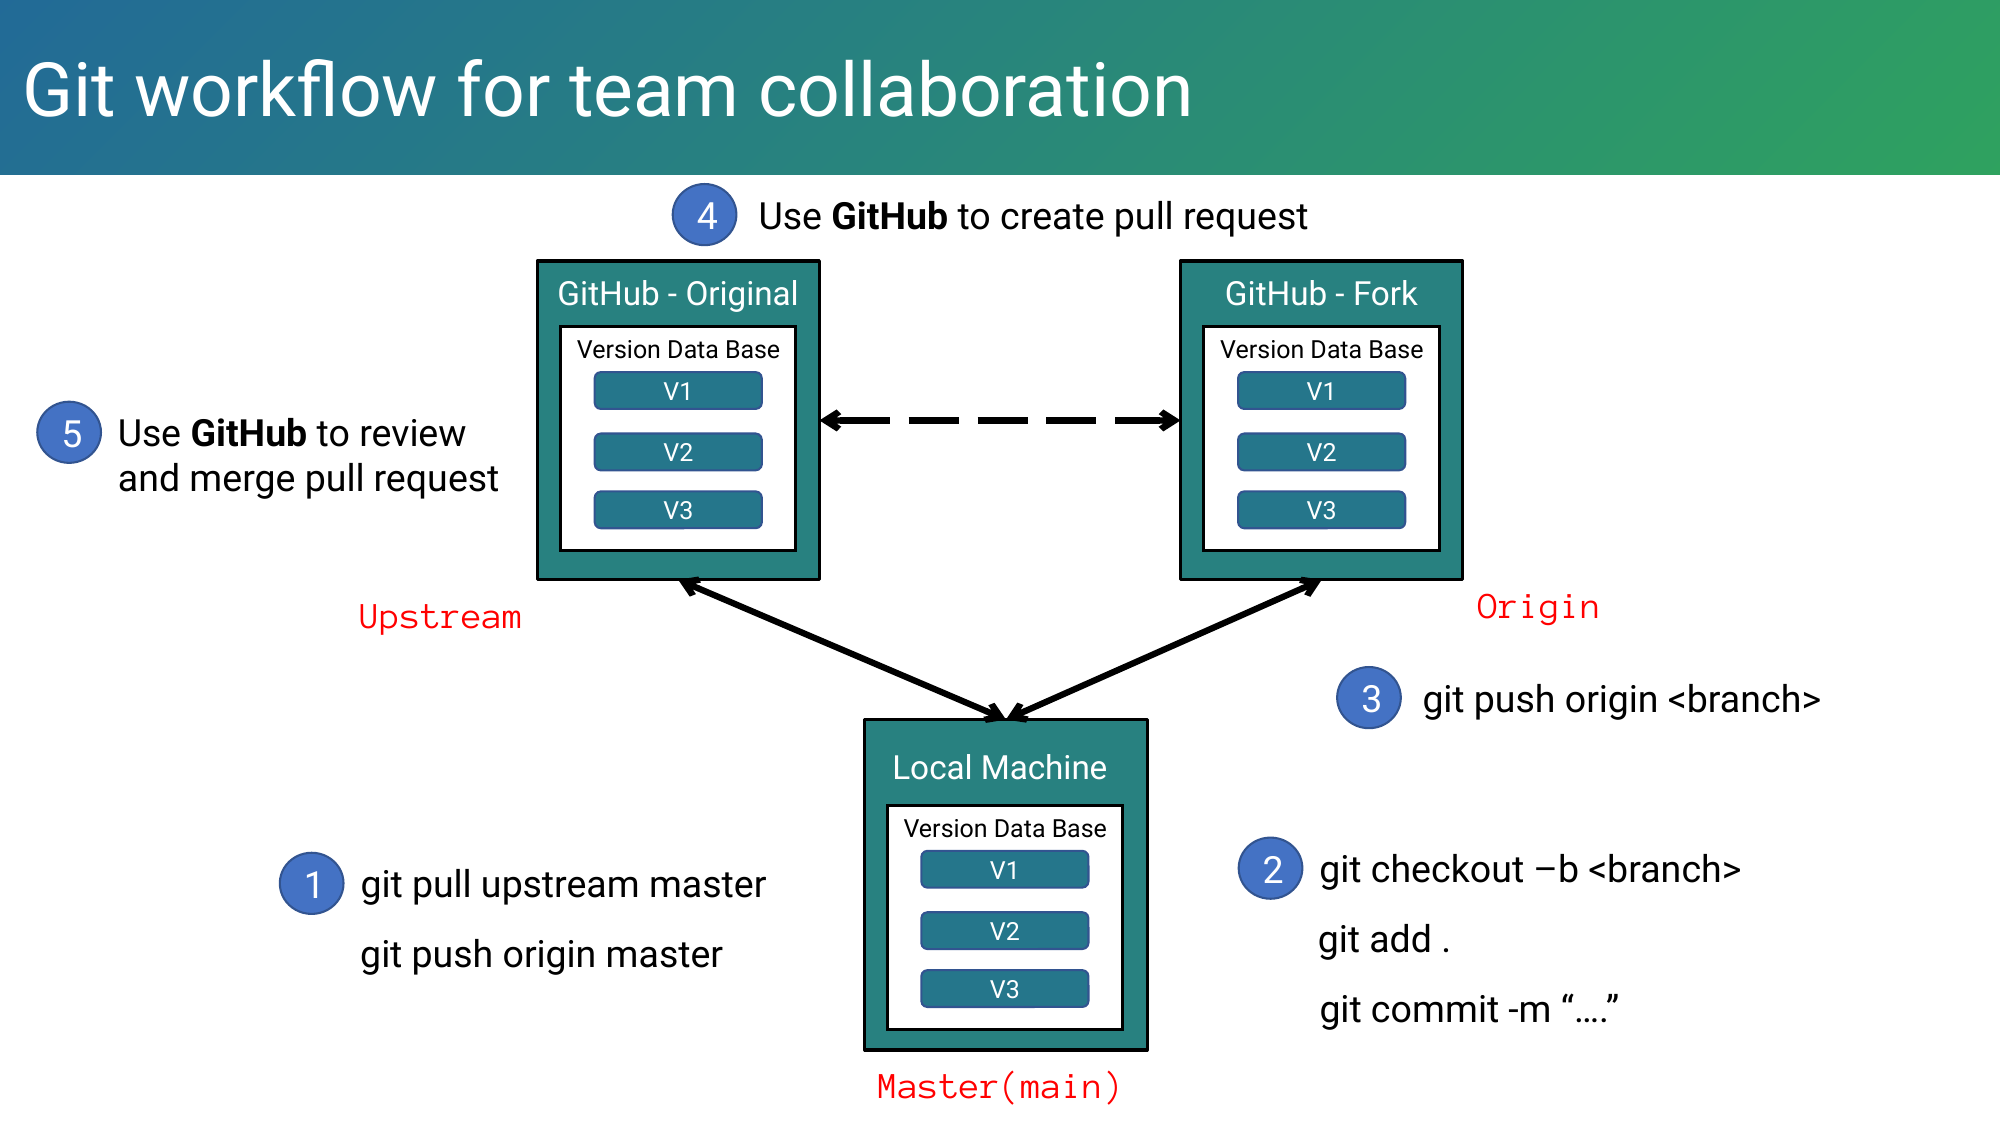

Git workflow for team collaboration
4
Use GitHub to create pull request

GitHub - Original
Version Data Base
V1
V2
V3

GitHub - Fork
Version Data Base
V1
V2
V3

Local Machine
Version Data Base
V1
V2
V3
Use GitHub to review
and merge pull request
5
Origin
Upstream

3
git push origin <branch>
2
git checkout –b <branch>
1
git pull upstream master
git add .
git push origin master
git commit -m “….”
Master(main)